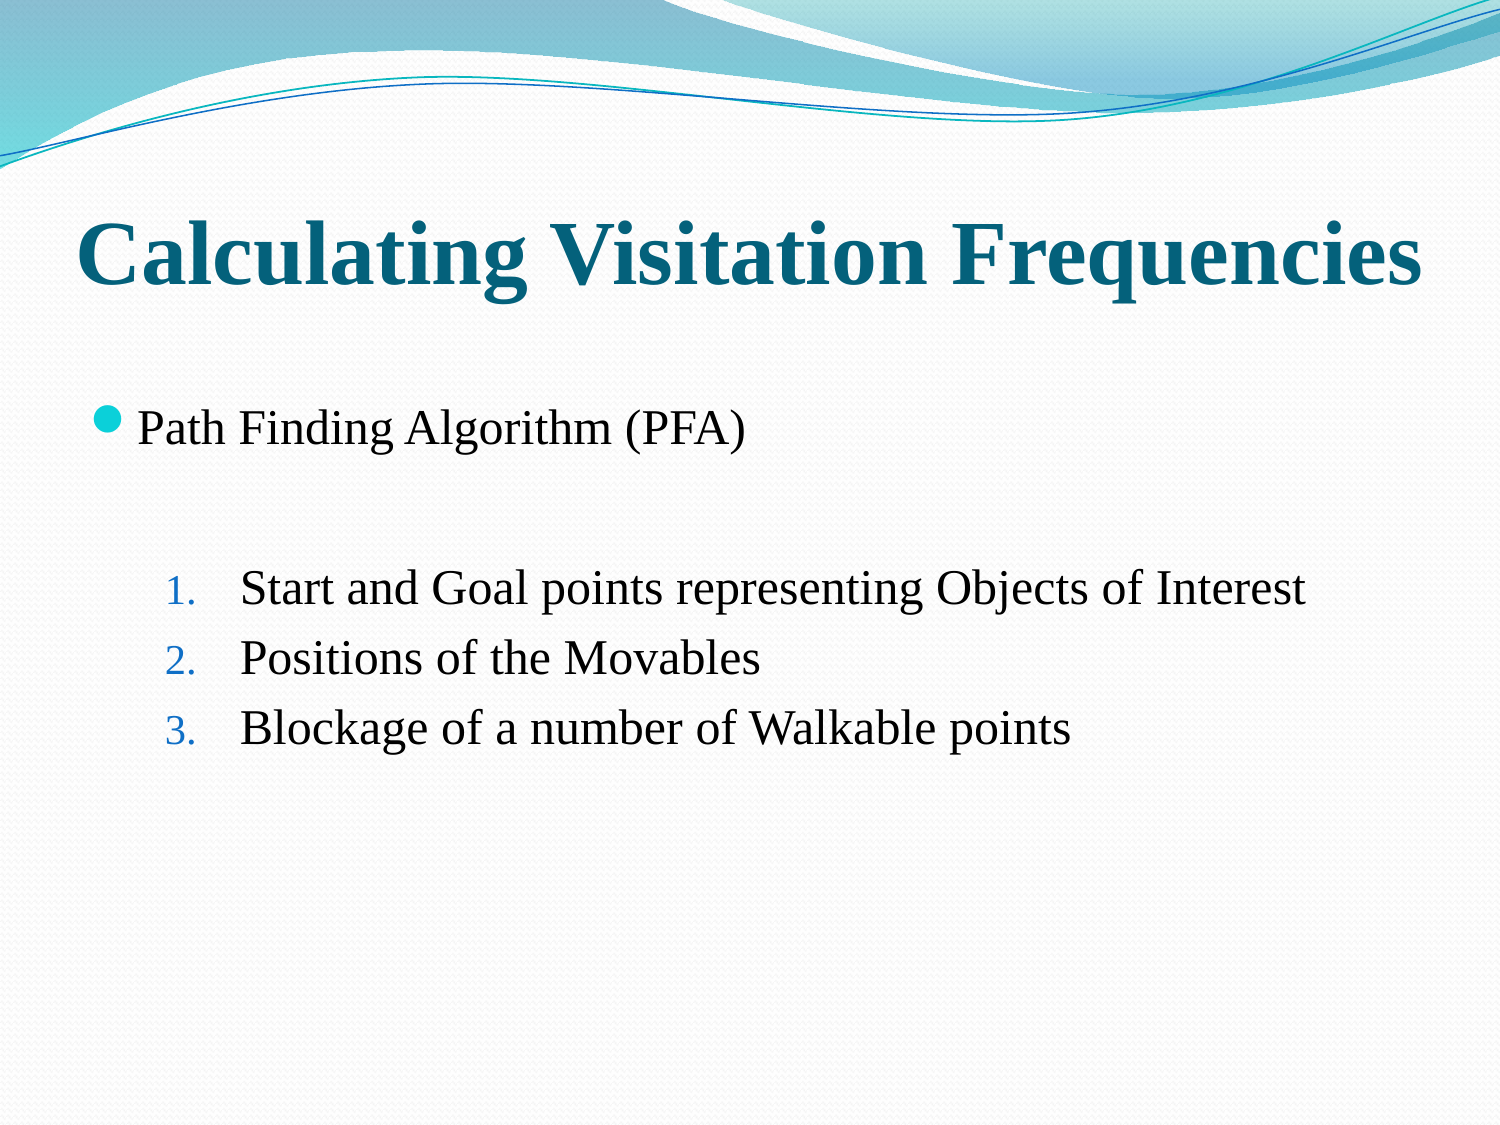

# Calculating Visitation Frequencies

Path Finding Algorithm (PFA)

Start and Goal points representing Objects of Interest
Positions of the Movables
Blockage of a number of Walkable points